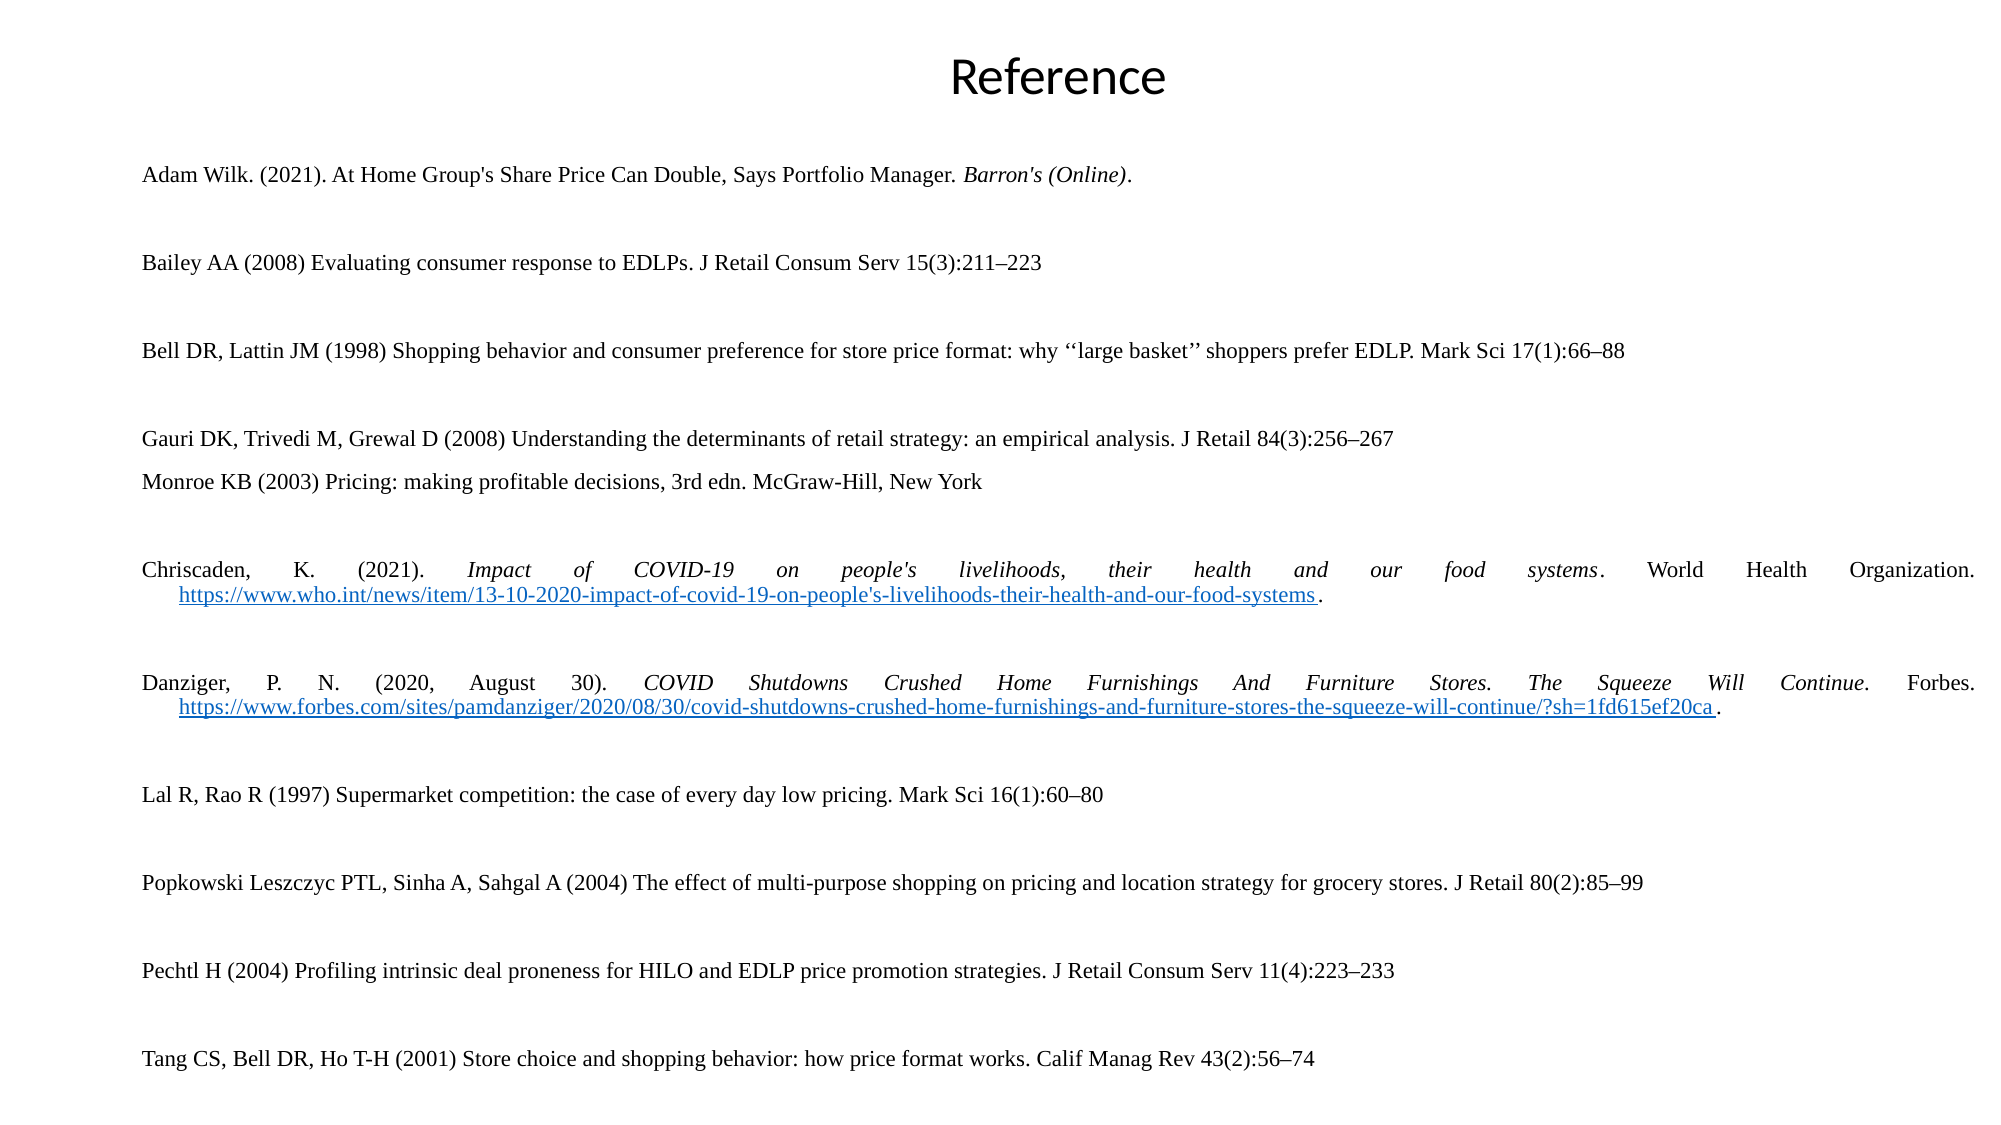

Reference

Adam Wilk. (2021). At Home Group's Share Price Can Double, Says Portfolio Manager. Barron's (Online).

Bailey AA (2008) Evaluating consumer response to EDLPs. J Retail Consum Serv 15(3):211–223

Bell DR, Lattin JM (1998) Shopping behavior and consumer preference for store price format: why ‘‘large basket’’ shoppers prefer EDLP. Mark Sci 17(1):66–88

Gauri DK, Trivedi M, Grewal D (2008) Understanding the determinants of retail strategy: an empirical analysis. J Retail 84(3):256–267
Monroe KB (2003) Pricing: making profitable decisions, 3rd edn. McGraw-Hill, New York

Chriscaden, K. (2021). Impact of COVID-19 on people's livelihoods, their health and our food systems. World Health Organization. https://www.who.int/news/item/13-10-2020-impact-of-covid-19-on-people's-livelihoods-their-health-and-our-food-systems.

Danziger, P. N. (2020, August 30). COVID Shutdowns Crushed Home Furnishings And Furniture Stores. The Squeeze Will Continue. Forbes. https://www.forbes.com/sites/pamdanziger/2020/08/30/covid-shutdowns-crushed-home-furnishings-and-furniture-stores-the-squeeze-will-continue/?sh=1fd615ef20ca.

Lal R, Rao R (1997) Supermarket competition: the case of every day low pricing. Mark Sci 16(1):60–80

Popkowski Leszczyc PTL, Sinha A, Sahgal A (2004) The effect of multi-purpose shopping on pricing and location strategy for grocery stores. J Retail 80(2):85–99

Pechtl H (2004) Profiling intrinsic deal proneness for HILO and EDLP price promotion strategies. J Retail Consum Serv 11(4):223–233

Tang CS, Bell DR, Ho T-H (2001) Store choice and shopping behavior: how price format works. Calif Manag Rev 43(2):56–74

#